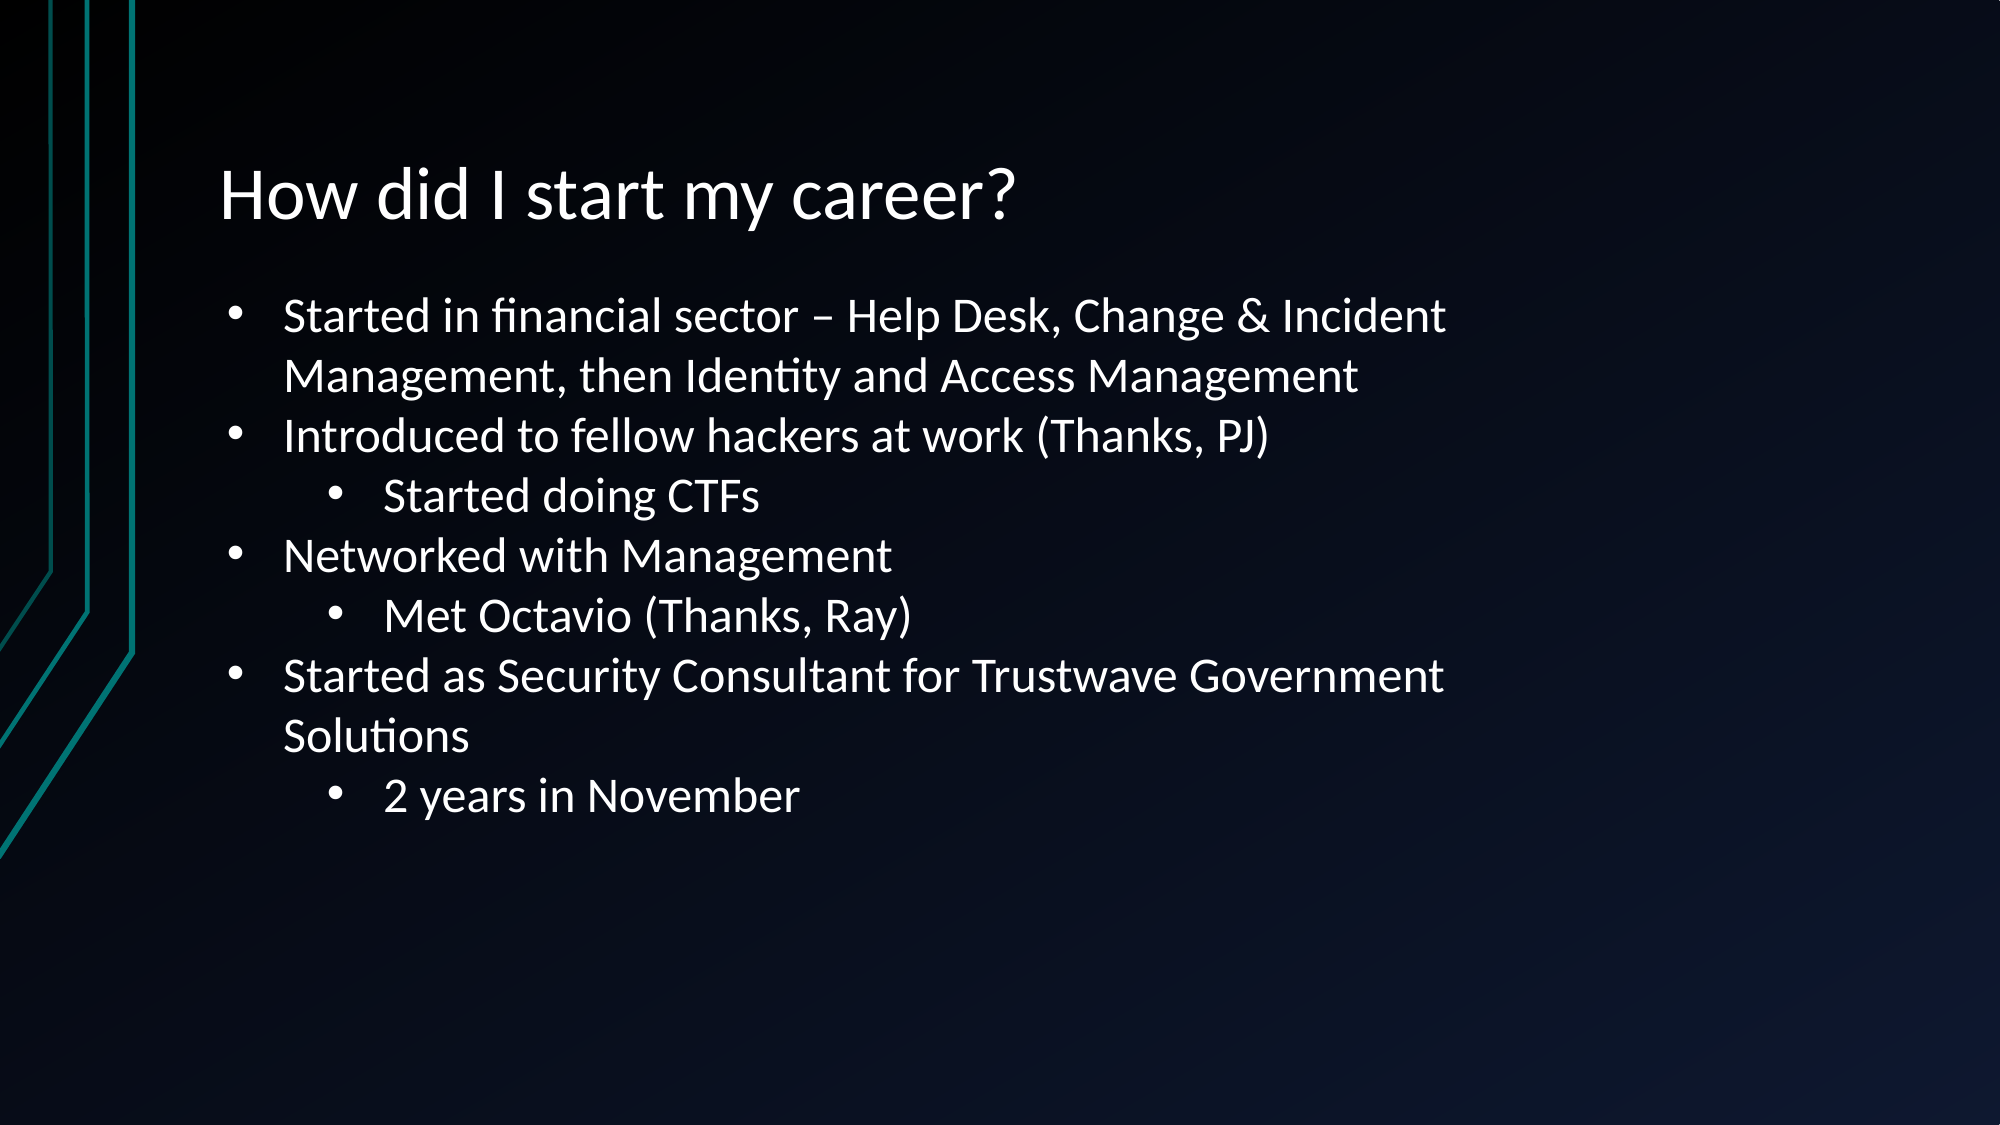

# How did I start my career?
Started in financial sector – Help Desk, Change & Incident Management, then Identity and Access Management
Introduced to fellow hackers at work (Thanks, PJ)
Started doing CTFs
Networked with Management
Met Octavio (Thanks, Ray)
Started as Security Consultant for Trustwave Government Solutions
2 years in November